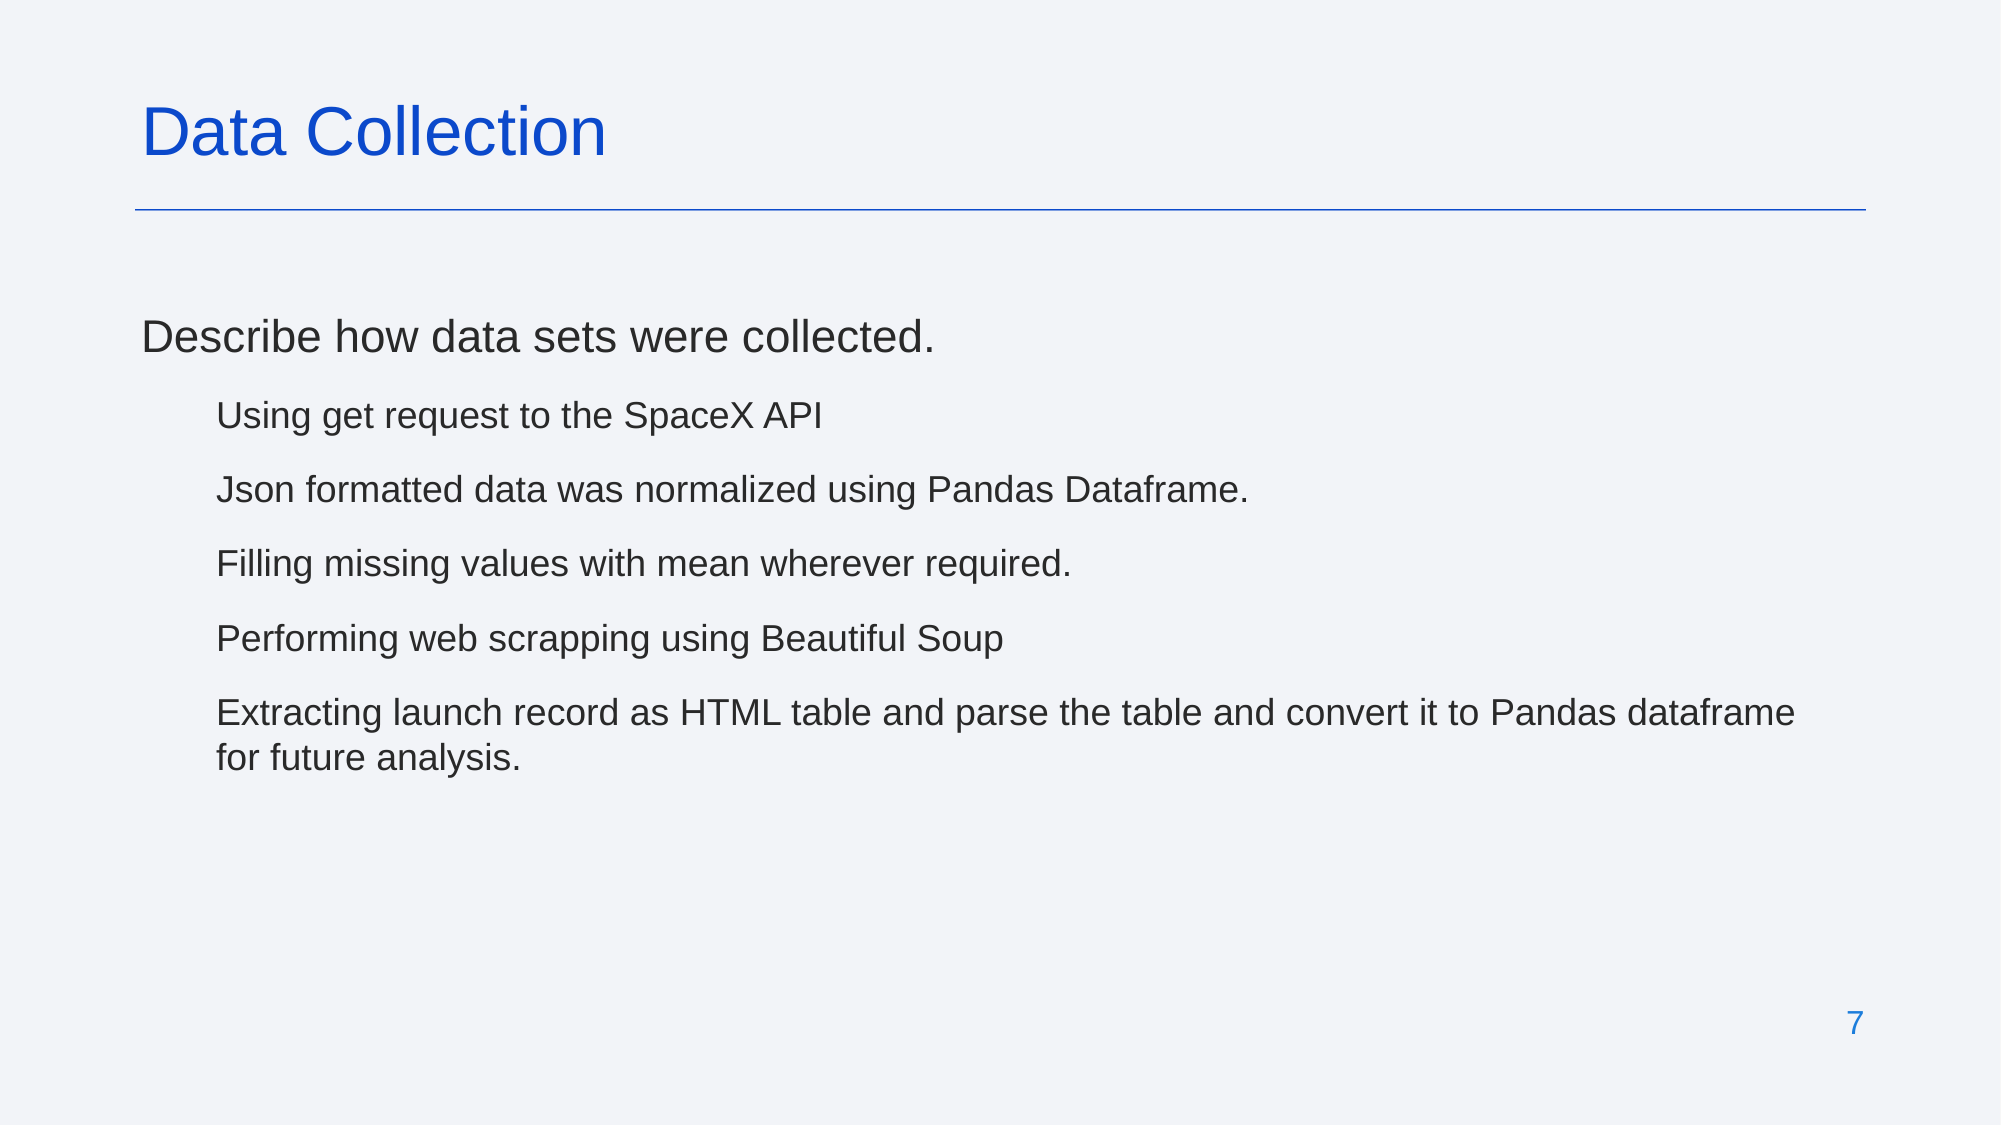

Data Collection
Describe how data sets were collected.
Using get request to the SpaceX API
Json formatted data was normalized using Pandas Dataframe.
Filling missing values with mean wherever required.
Performing web scrapping using Beautiful Soup
Extracting launch record as HTML table and parse the table and convert it to Pandas dataframe for future analysis.

7